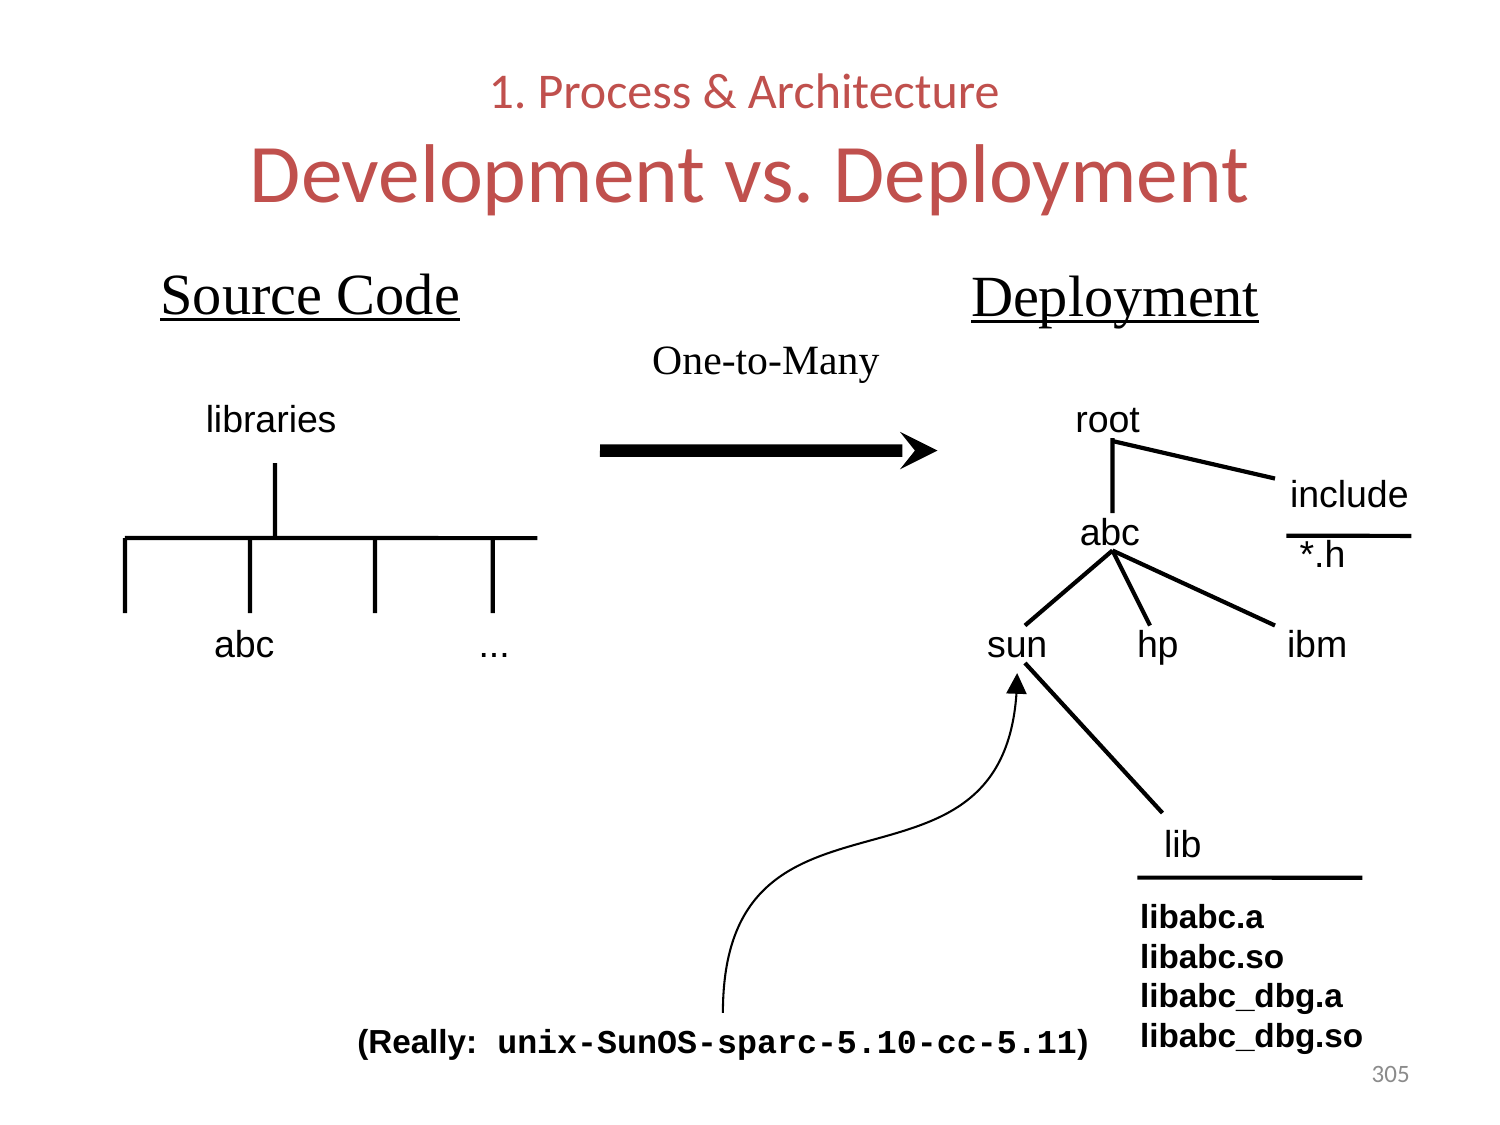

# 1. Process & Architecture Development vs. Deployment
Source Code
Deployment
One-to-Many
libraries
root

include

abc
*.h

abc
...
sun
hp
ibm

lib

libabc.a
libabc.so
libabc_dbg.a
libabc_dbg.so
(Really: unix-SunOS-sparc-5.10-cc-5.11)
305